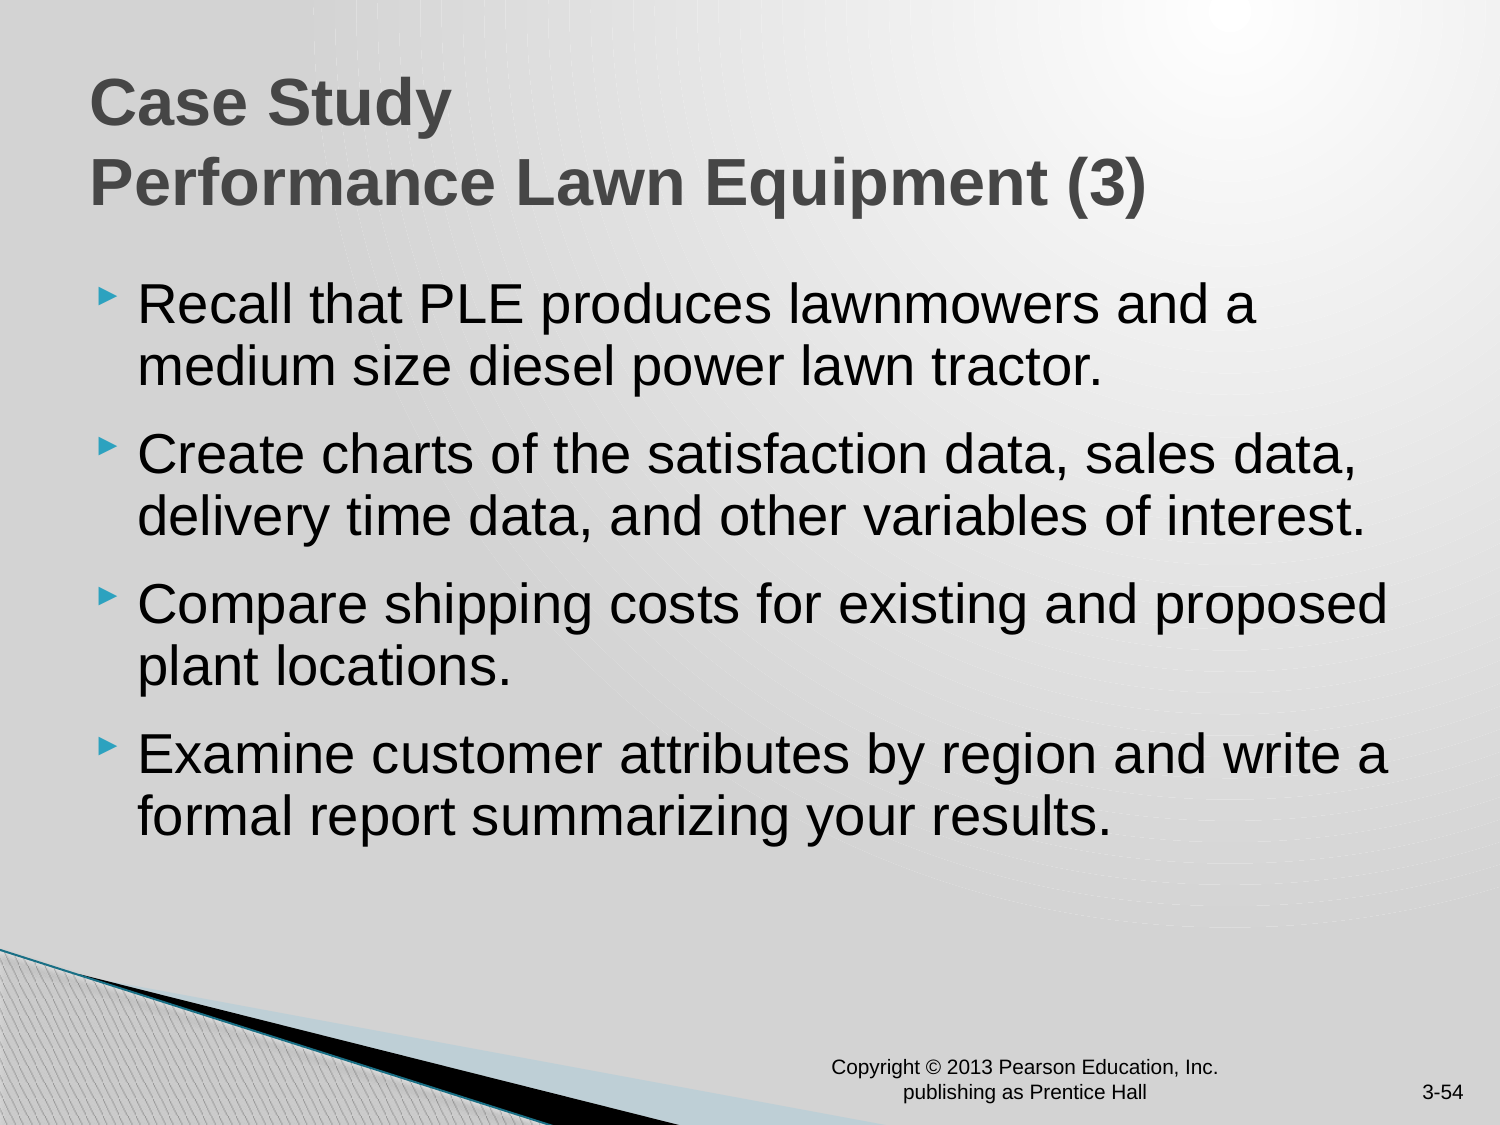

# Case Study Performance Lawn Equipment (3)
Recall that PLE produces lawnmowers and a medium size diesel power lawn tractor.
Create charts of the satisfaction data, sales data, delivery time data, and other variables of interest.
Compare shipping costs for existing and proposed plant locations.
Examine customer attributes by region and write a formal report summarizing your results.
Copyright © 2013 Pearson Education, Inc. publishing as Prentice Hall
3-54